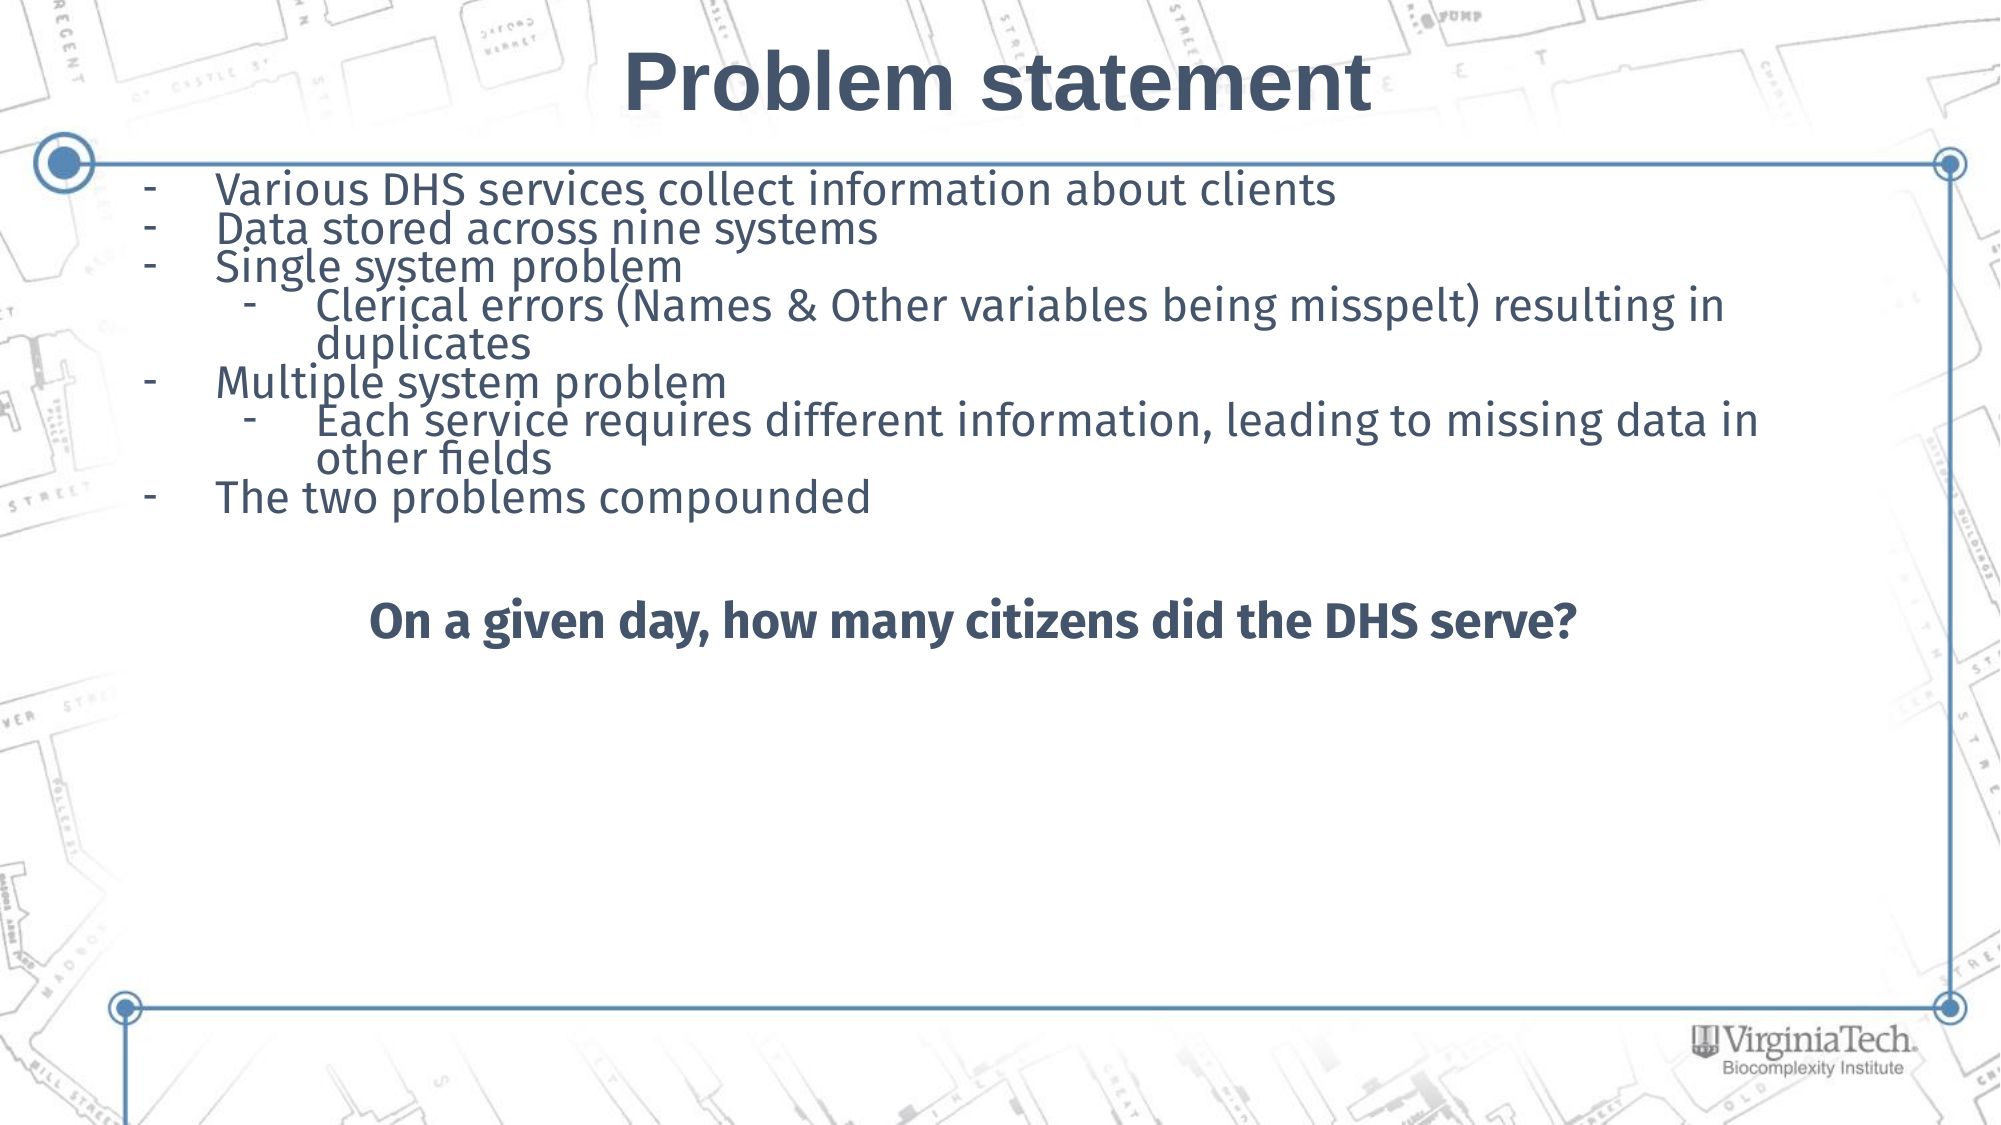

# Problem statement
Various DHS services collect information about clients
Data stored across nine systems
Single system problem
Clerical errors (Names & Other variables being misspelt) resulting in duplicates
Multiple system problem
Each service requires different information, leading to missing data in other fields
The two problems compounded

On a given day, how many citizens did the DHS serve?